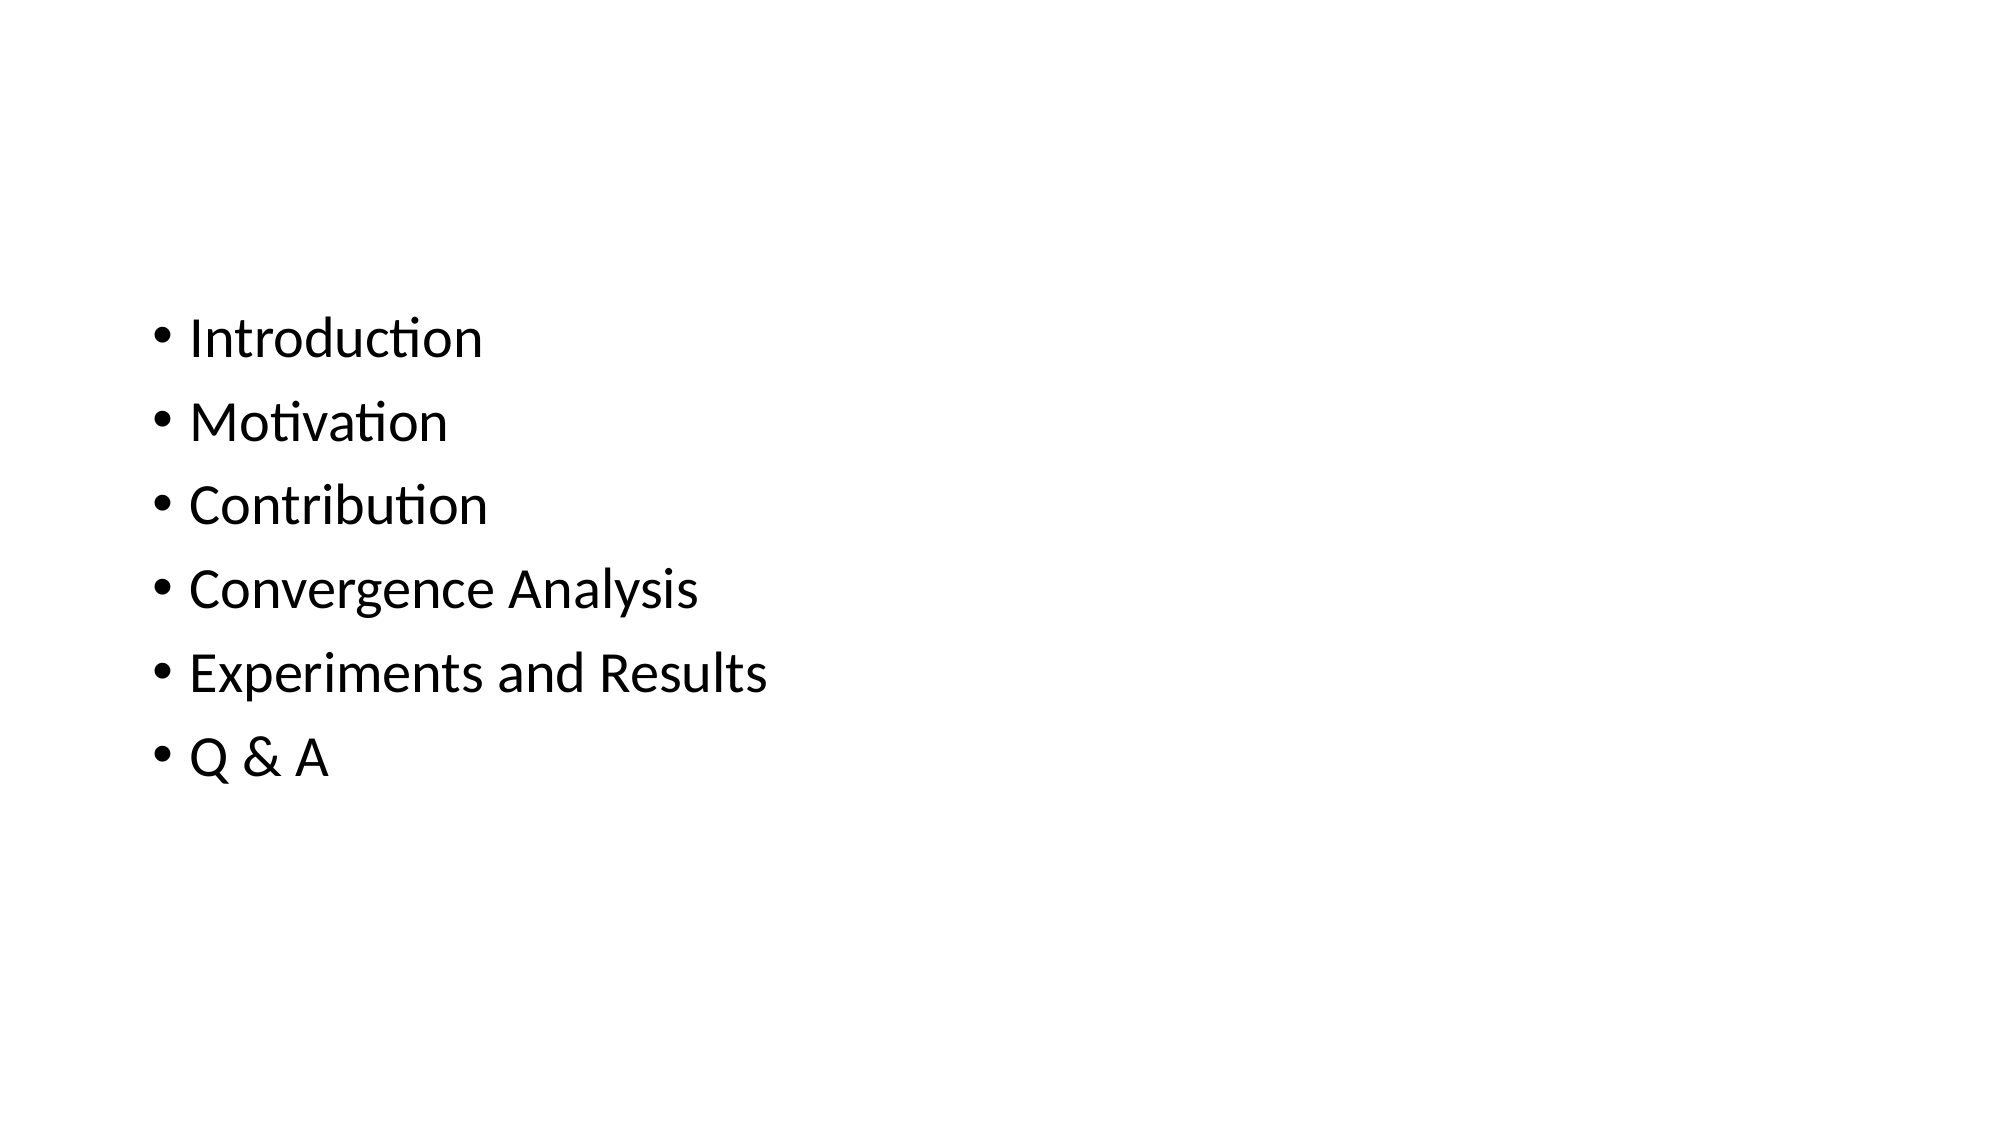

Introduction
Motivation
Contribution
Convergence Analysis
Experiments and Results
Q & A